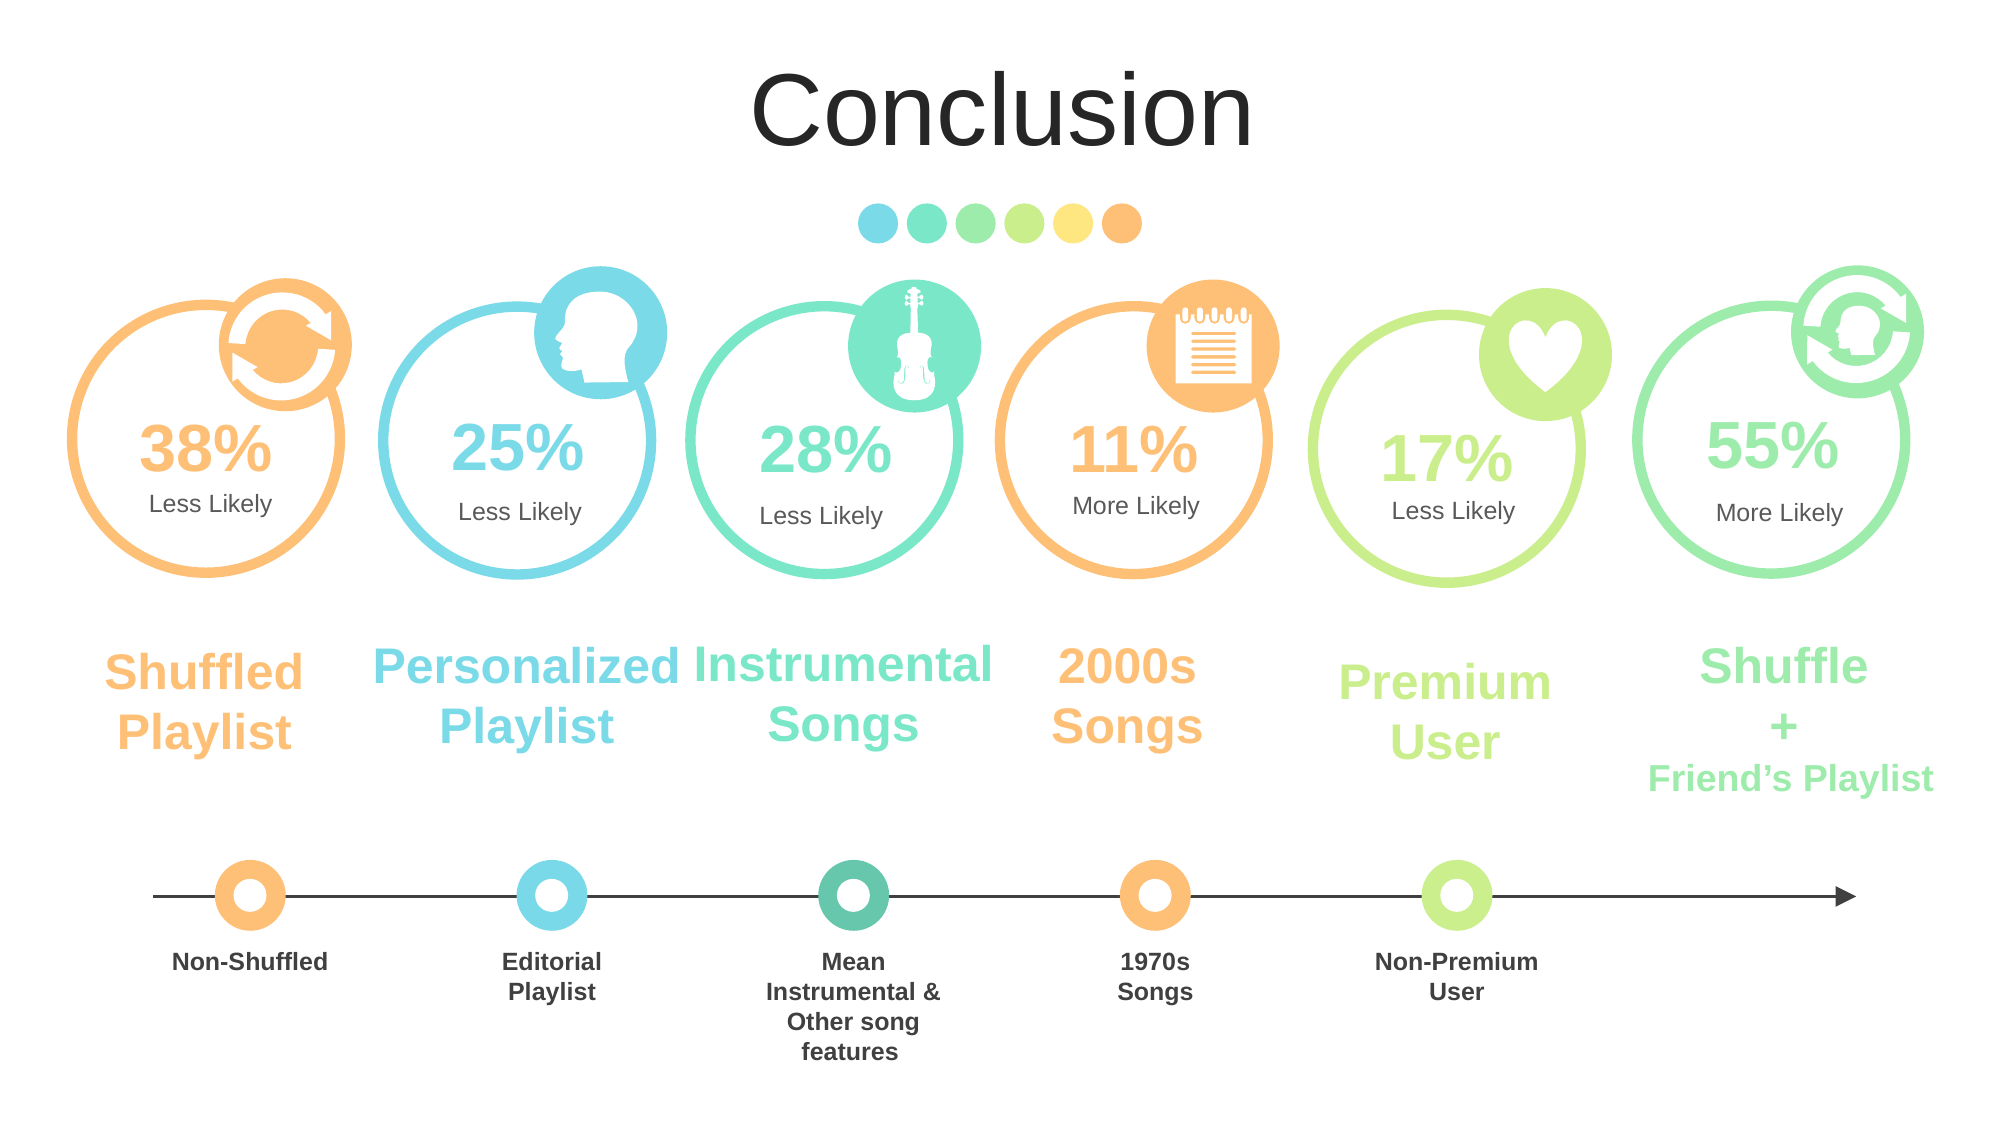

Conclusion

55%
25%
38%
28%
11%
17%
Less Likely
Shuffled Playlist
More Likely
2000s Songs
Less Likely
Less Likely
More Likely
Less Likely
Less Likely
More Likely
Shuffle
+
Friend’s Playlist
Instrumental Songs
Personalized Playlist
Premium User

Non-Shuffled

Editorial Playlist

Mean Instrumental &
Other song features

1970s
Songs

Non-Premium
User